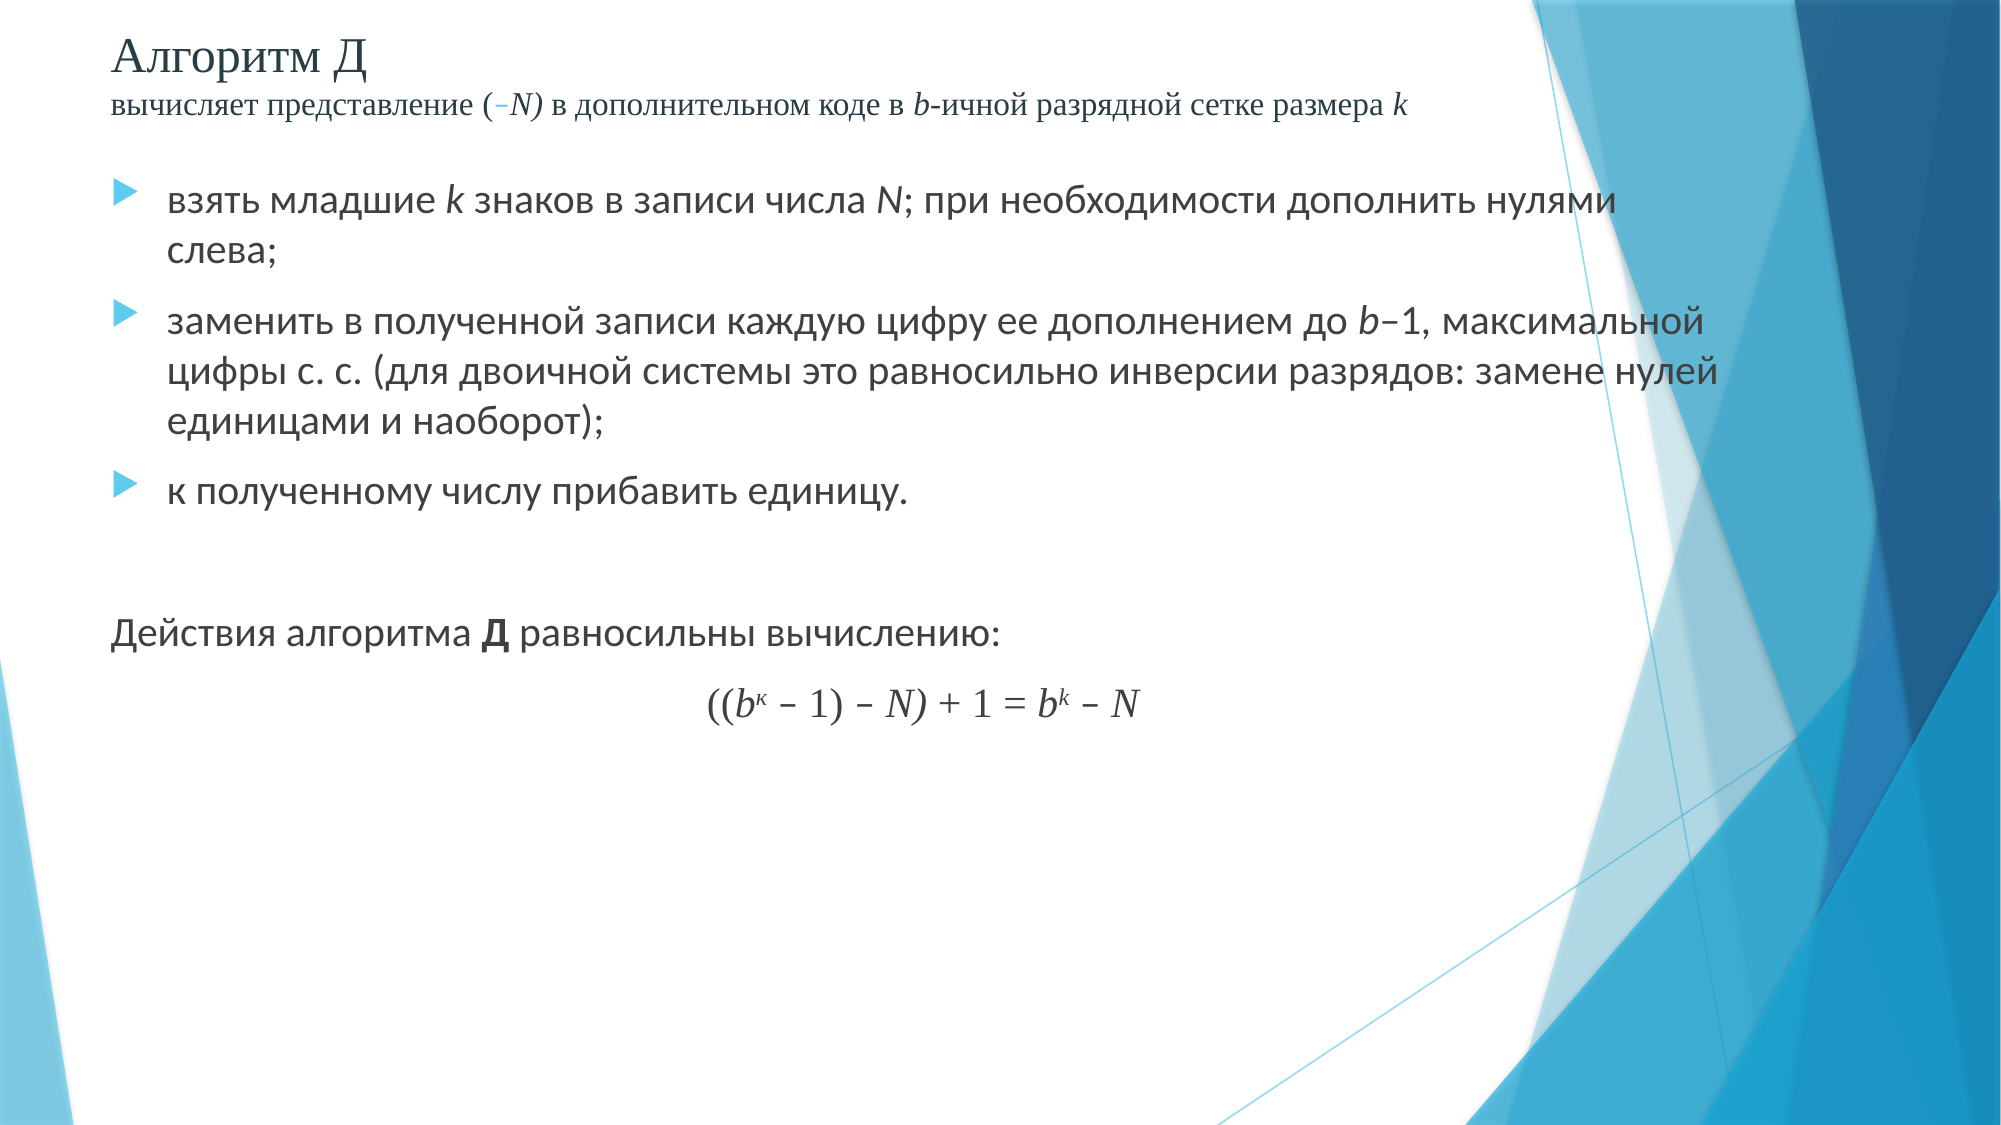

# Алгоритм Д вычисляет представление (–N) в дополнительном коде в b-ичной разрядной сетке размера k
взять младшие k знаков в записи числа N; при необходимости дополнить нулями слева;
заменить в полученной записи каждую цифру ее дополнением до b–1, максимальной цифры с. с. (для двоичной системы это равносильно инверсии разрядов: замене нулей единицами и наоборот);
к полученному числу прибавить единицу.

Действия алгоритма Д равносильны вычислению:
((bк – 1) – N) + 1 = bk – N